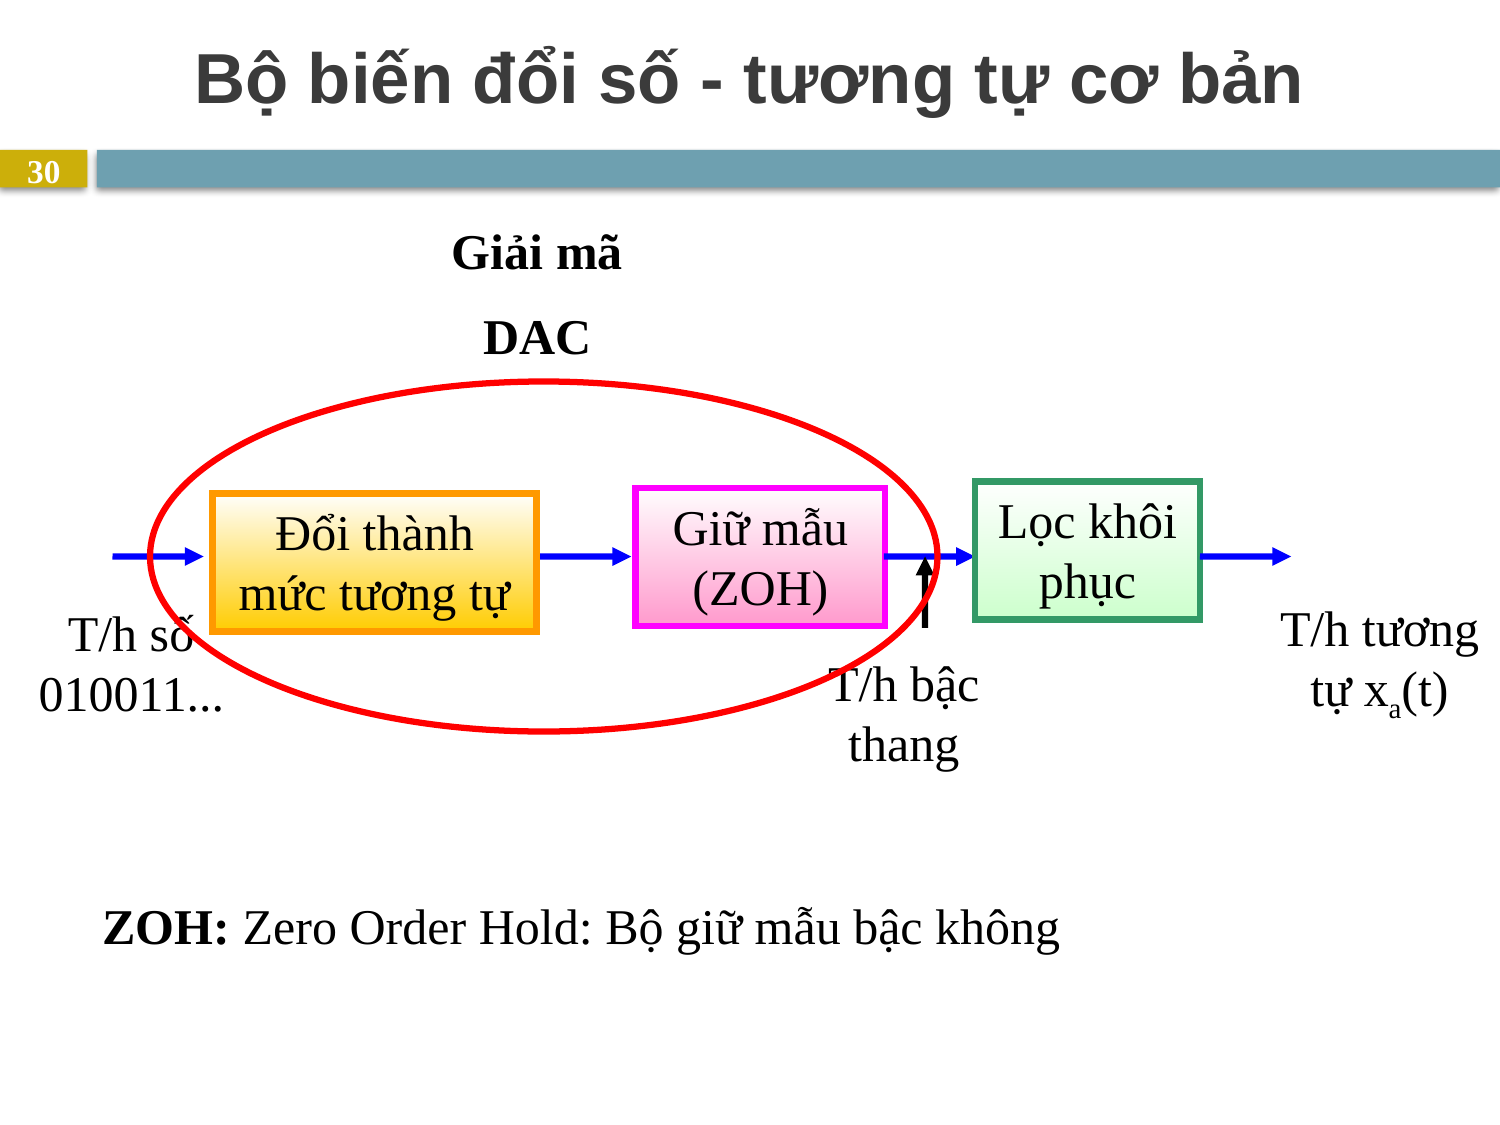

# Bộ biến đổi số - tương tự cơ bản
30
Giải mã
DAC

Lọc khôi phục
Giữ mẫu (ZOH)
Đổi thành mức tương tự

T/h tương tự xa(t)
T/h số
010011...
T/h bậc thang
ZOH: Zero Order Hold: Bộ giữ mẫu bậc không